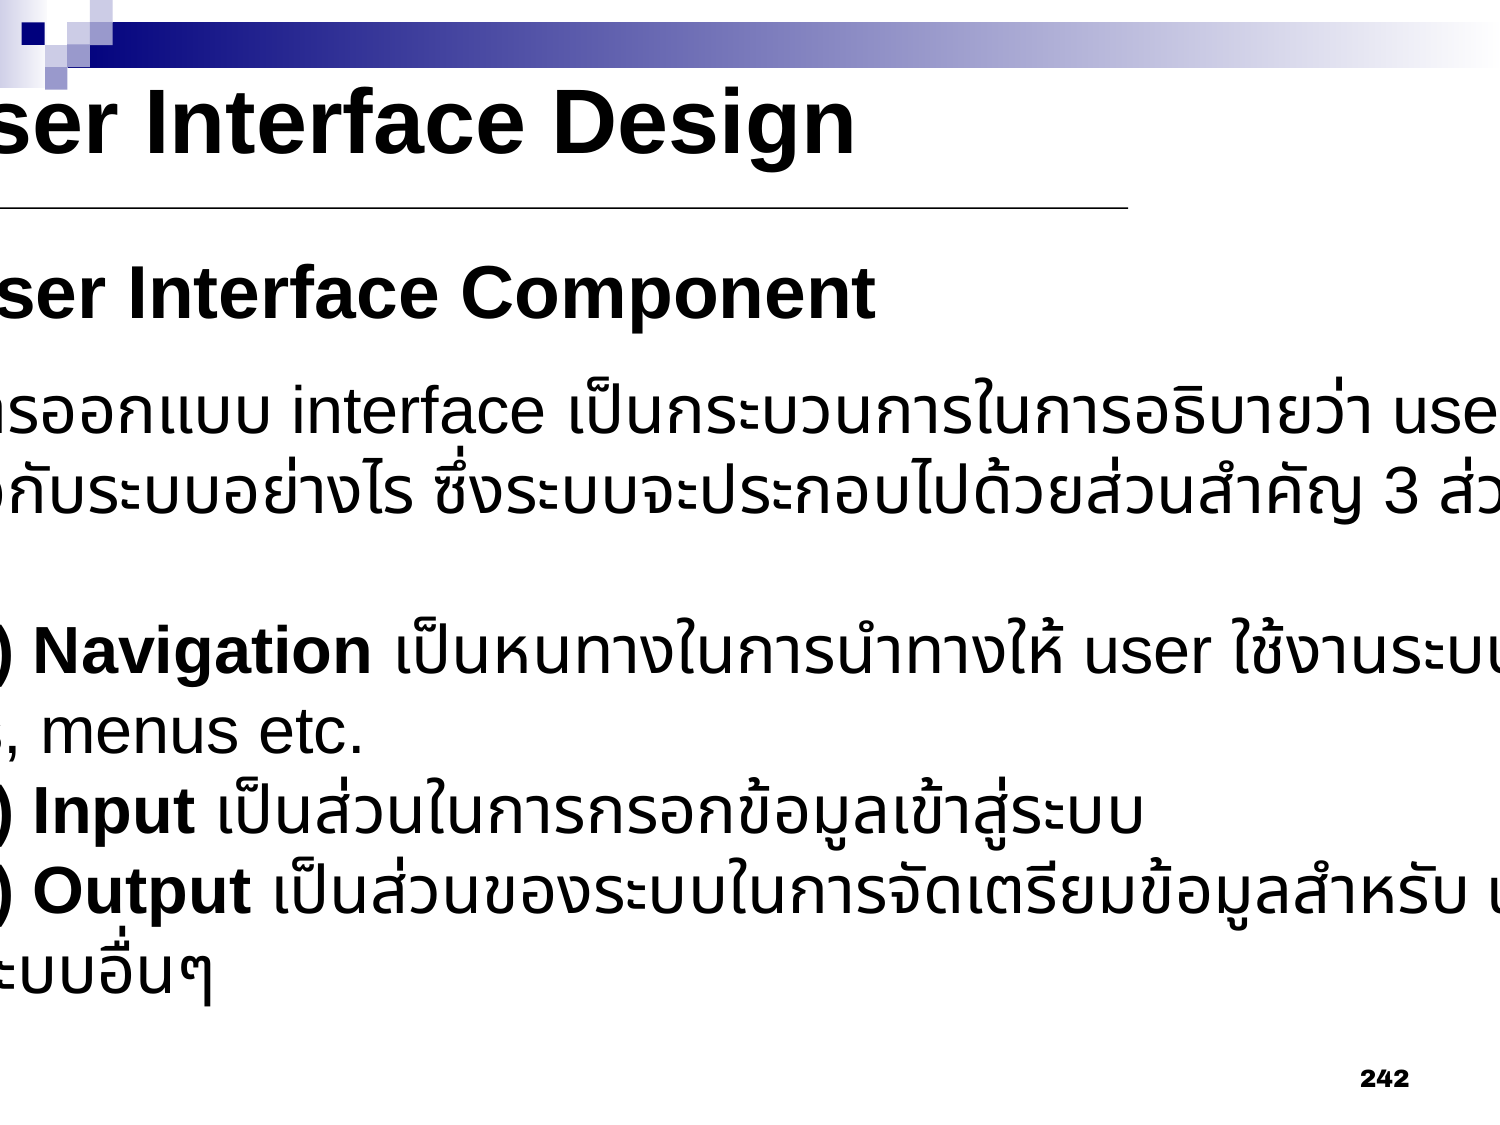

User Interface Design

User Interface Component
         การออกแบบ interface เป็นกระบวนการในการอธิบายว่า user
จะติดต่อกับระบบอย่างไร ซึ่งระบบจะประกอบไปด้วยส่วนสำคัญ 3 ส่วน
ดังนี้
        (1) Navigation เป็นหนทางในการนำทางให้ user ใช้งานระบบ เช่น
buttons, menus etc.
        (2) Input เป็นส่วนในการกรอกข้อมูลเข้าสู่ระบบ
        (3) Output เป็นส่วนของระบบในการจัดเตรียมข้อมูลสำหรับ user หรือ
สำหรับระบบอื่นๆ
242